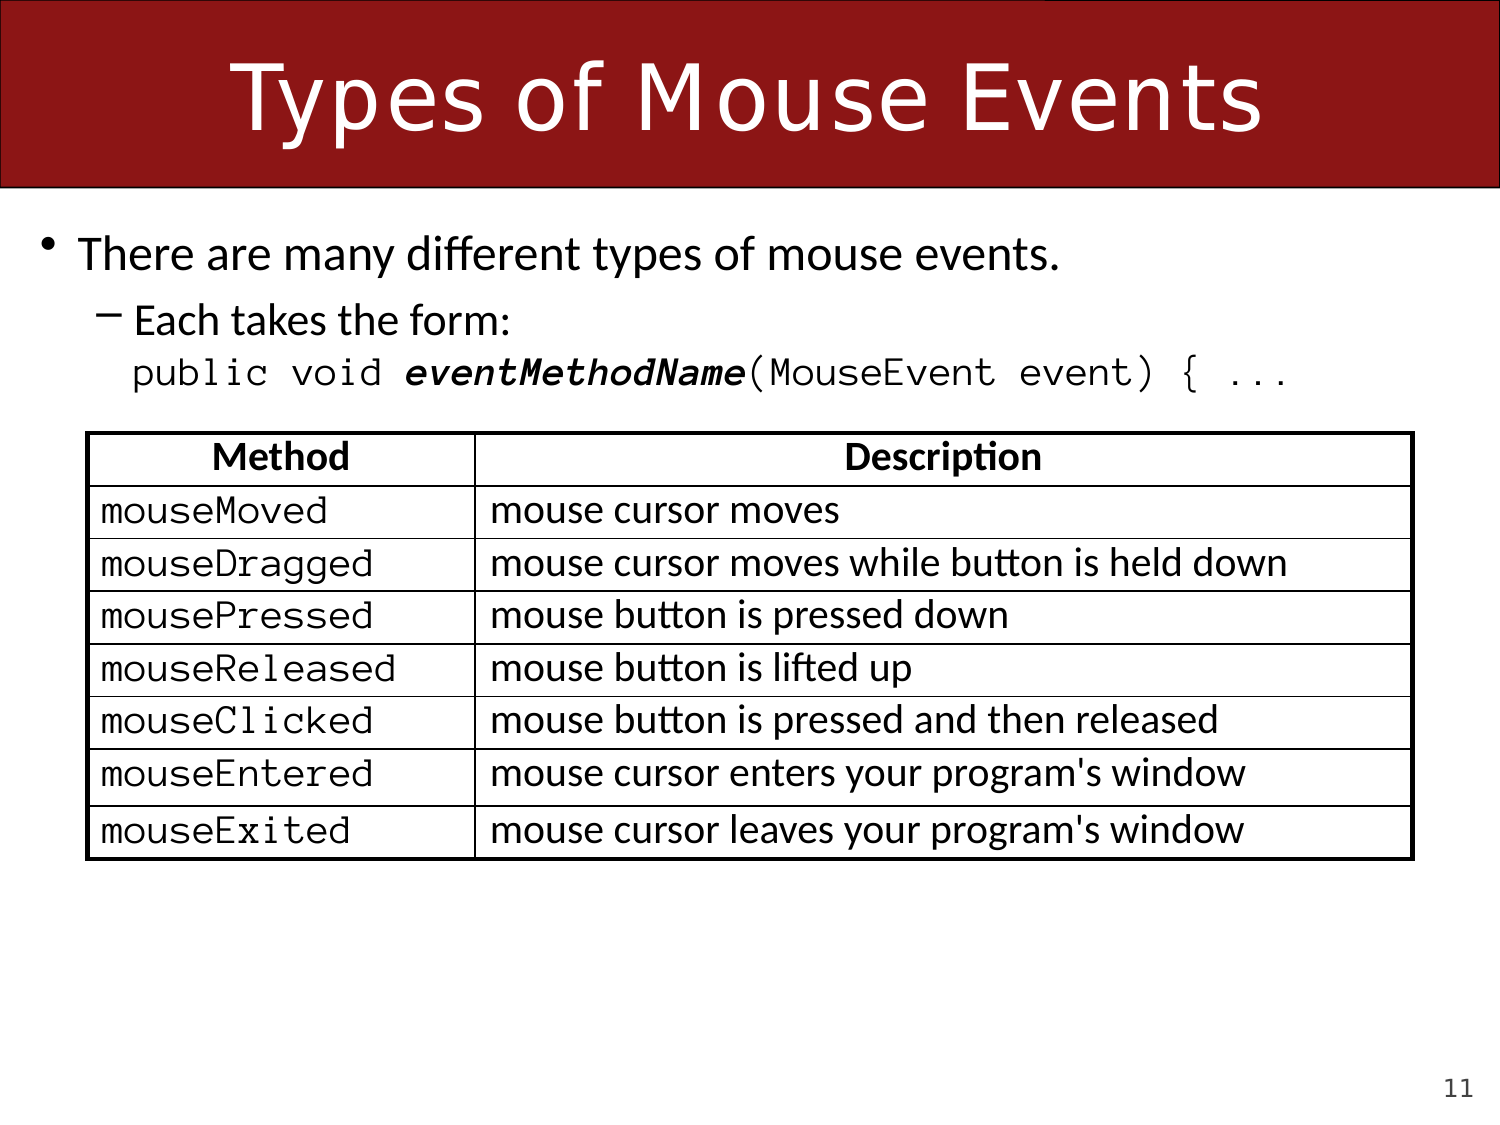

# Types of Mouse Events
There are many different types of mouse events.
Each takes the form:
public void eventMethodName(MouseEvent event) { ...
| Method | Description |
| --- | --- |
| mouseMoved | mouse cursor moves |
| mouseDragged | mouse cursor moves while button is held down |
| mousePressed | mouse button is pressed down |
| mouseReleased | mouse button is lifted up |
| mouseClicked | mouse button is pressed and then released |
| mouseEntered | mouse cursor enters your program's window |
| mouseExited | mouse cursor leaves your program's window |